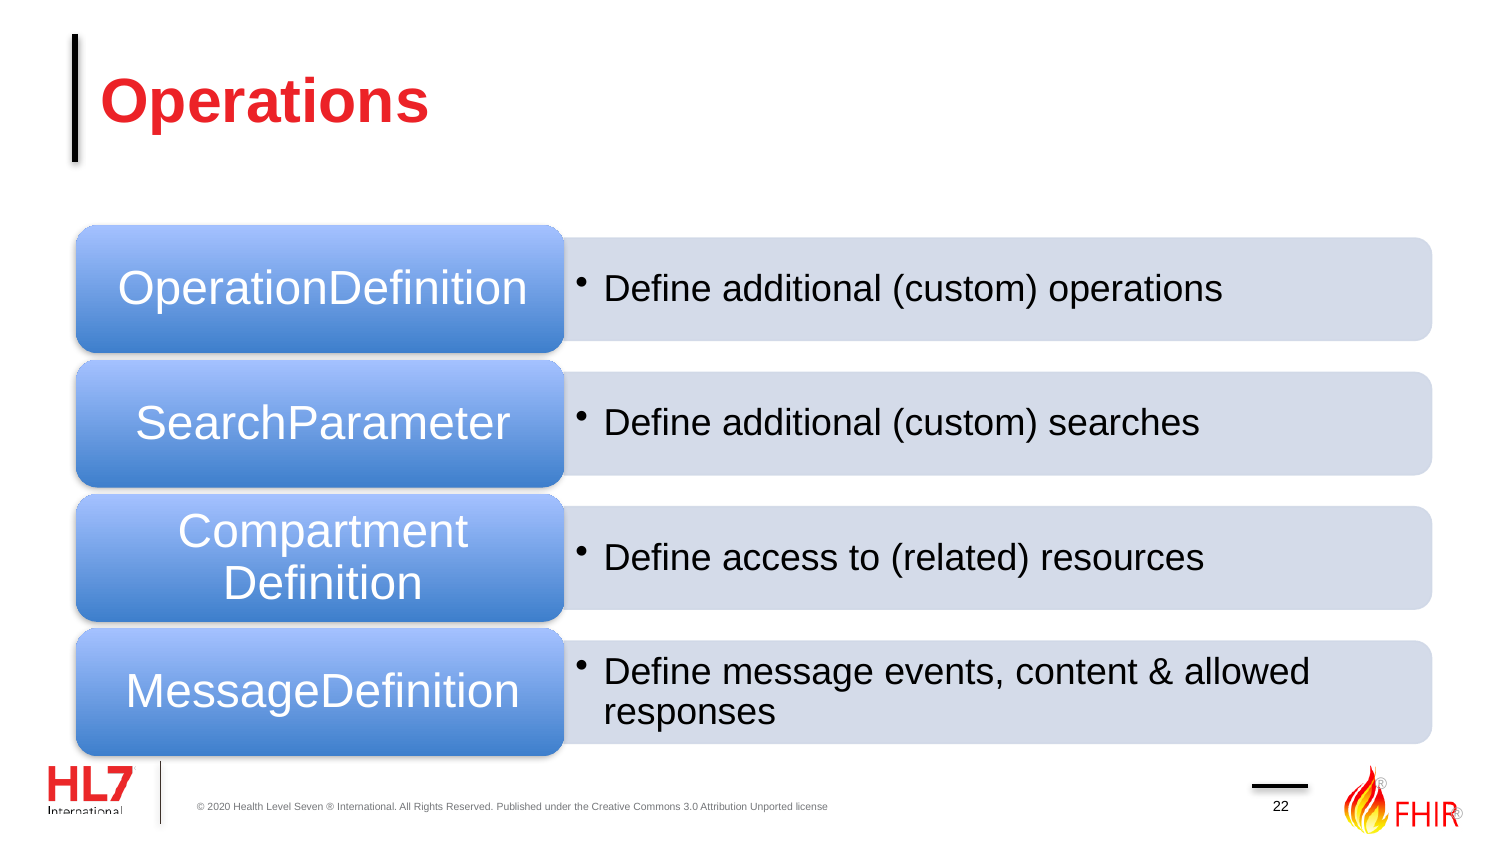

# Operations
Define additional (custom) operations
OperationDefinition
Define additional (custom) searches
SearchParameter
Define access to (related) resources
Compartment Definition
Define message events, content & allowed responses
MessageDefinition
22
© 2020 Health Level Seven ® International. All Rights Reserved. Published under the Creative Commons 3.0 Attribution Unported license